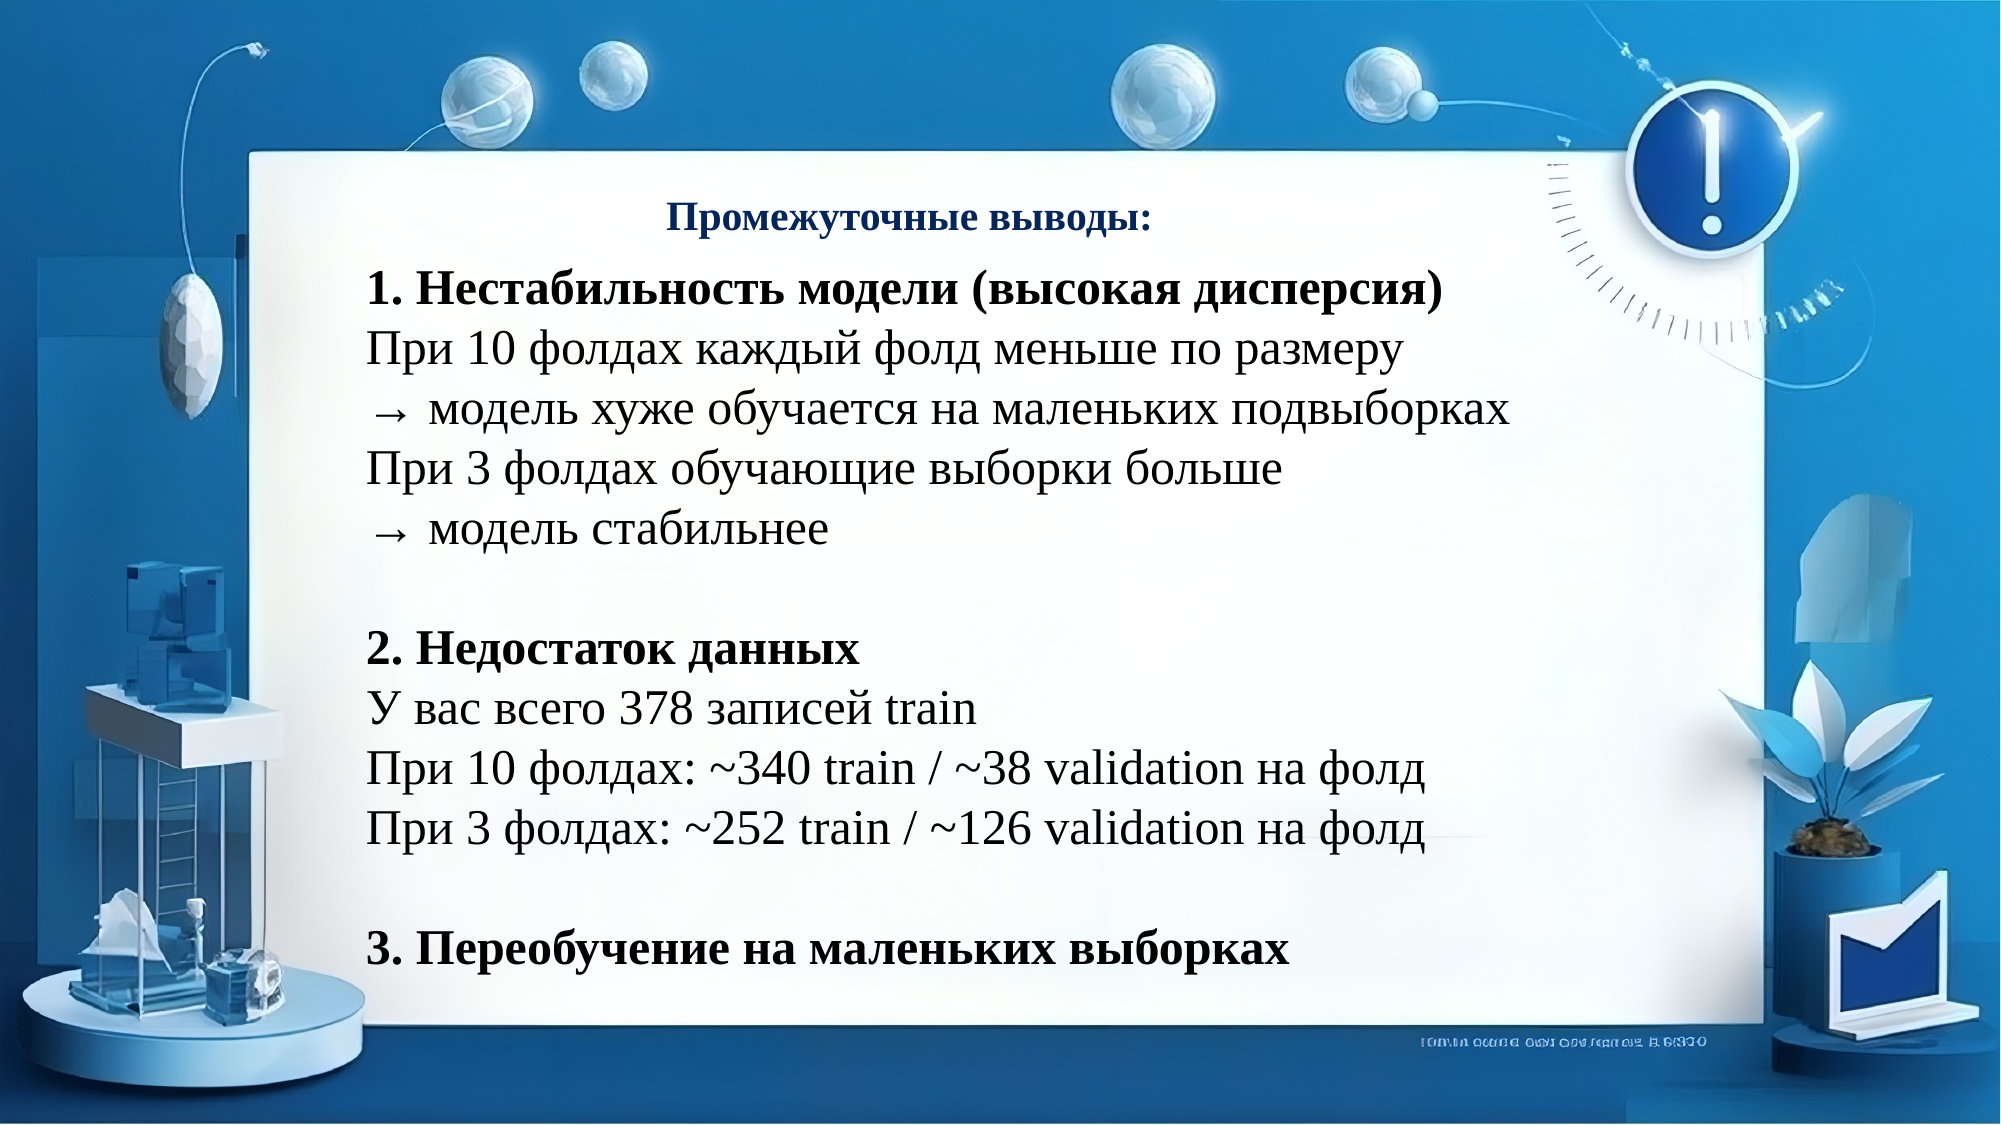

Промежуточные выводы:
1. Нестабильность модели (высокая дисперсия)
При 10 фолдах каждый фолд меньше по размеру
→ модель хуже обучается на маленьких подвыборках
При 3 фолдах обучающие выборки больше
→ модель стабильнее

2. Недостаток данных
У вас всего 378 записей train
При 10 фолдах: ~340 train / ~38 validation на фолд
При 3 фолдах: ~252 train / ~126 validation на фолд

3. Переобучение на маленьких выборках